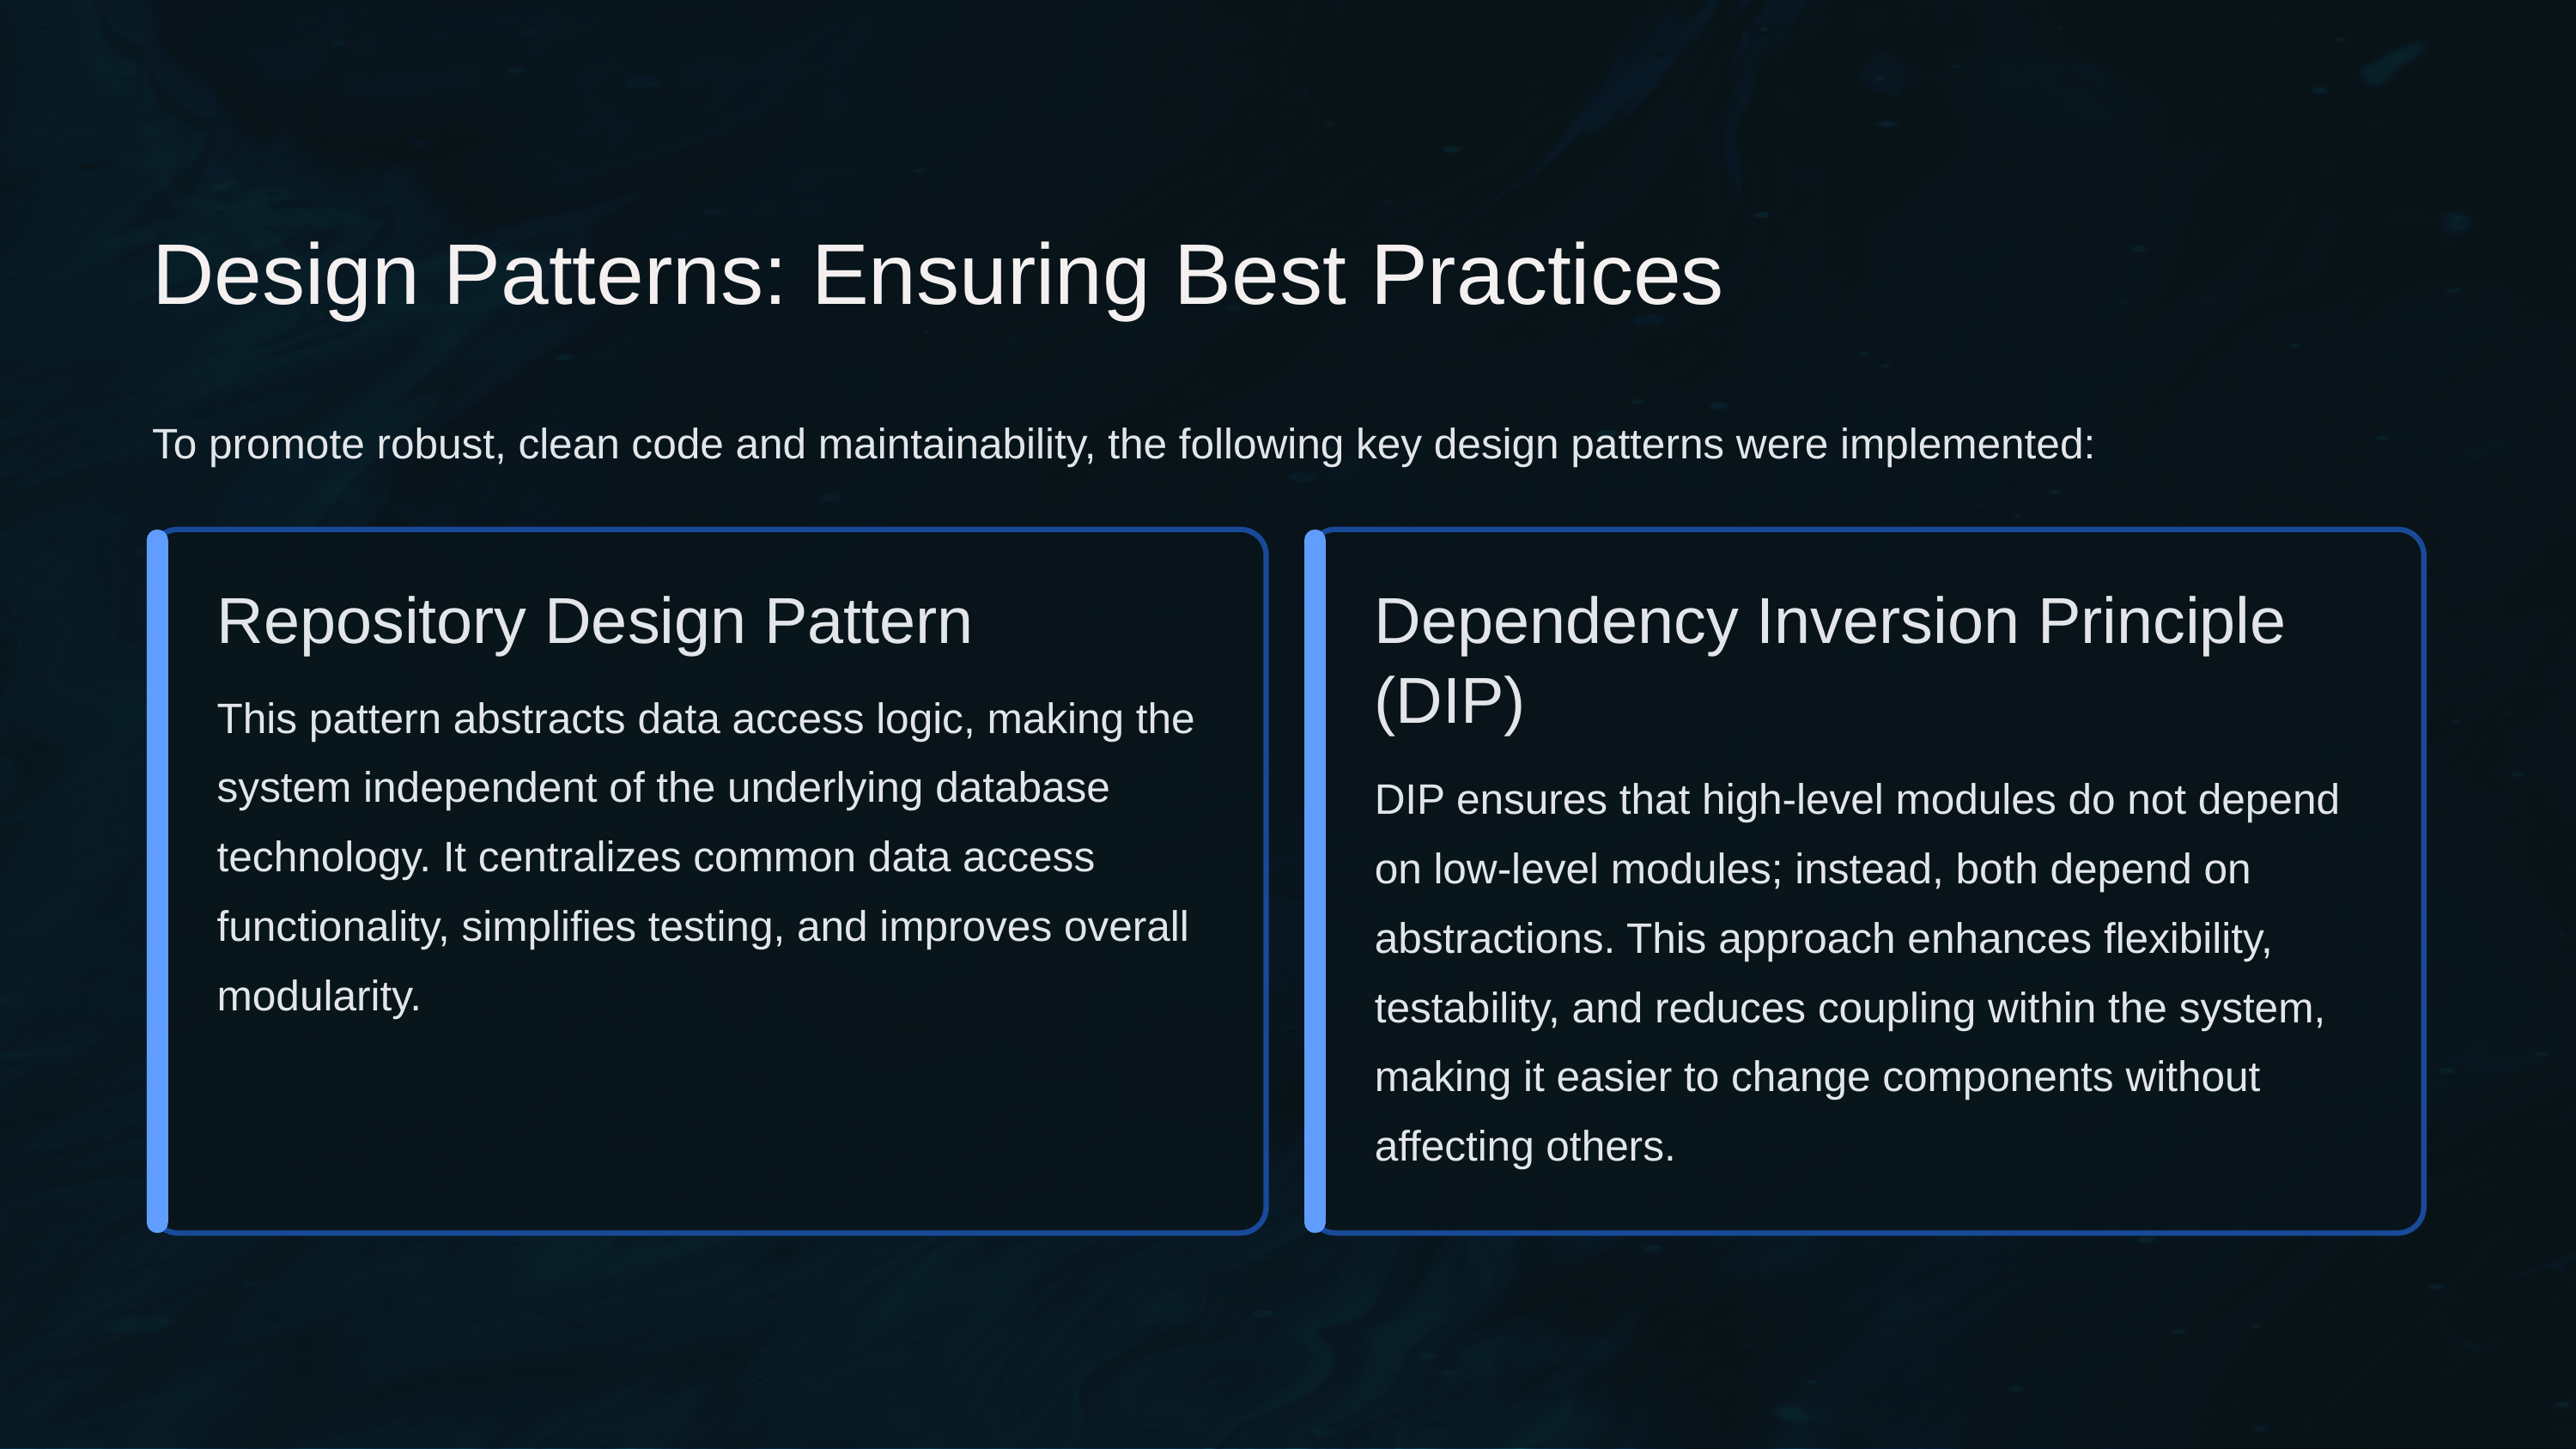

Design Patterns: Ensuring Best Practices
To promote robust, clean code and maintainability, the following key design patterns were implemented:

Repository Design Pattern
Dependency Inversion Principle (DIP)
This pattern abstracts data access logic, making the system independent of the underlying database technology. It centralizes common data access functionality, simplifies testing, and improves overall modularity.
DIP ensures that high-level modules do not depend on low-level modules; instead, both depend on abstractions. This approach enhances flexibility, testability, and reduces coupling within the system, making it easier to change components without affecting others.